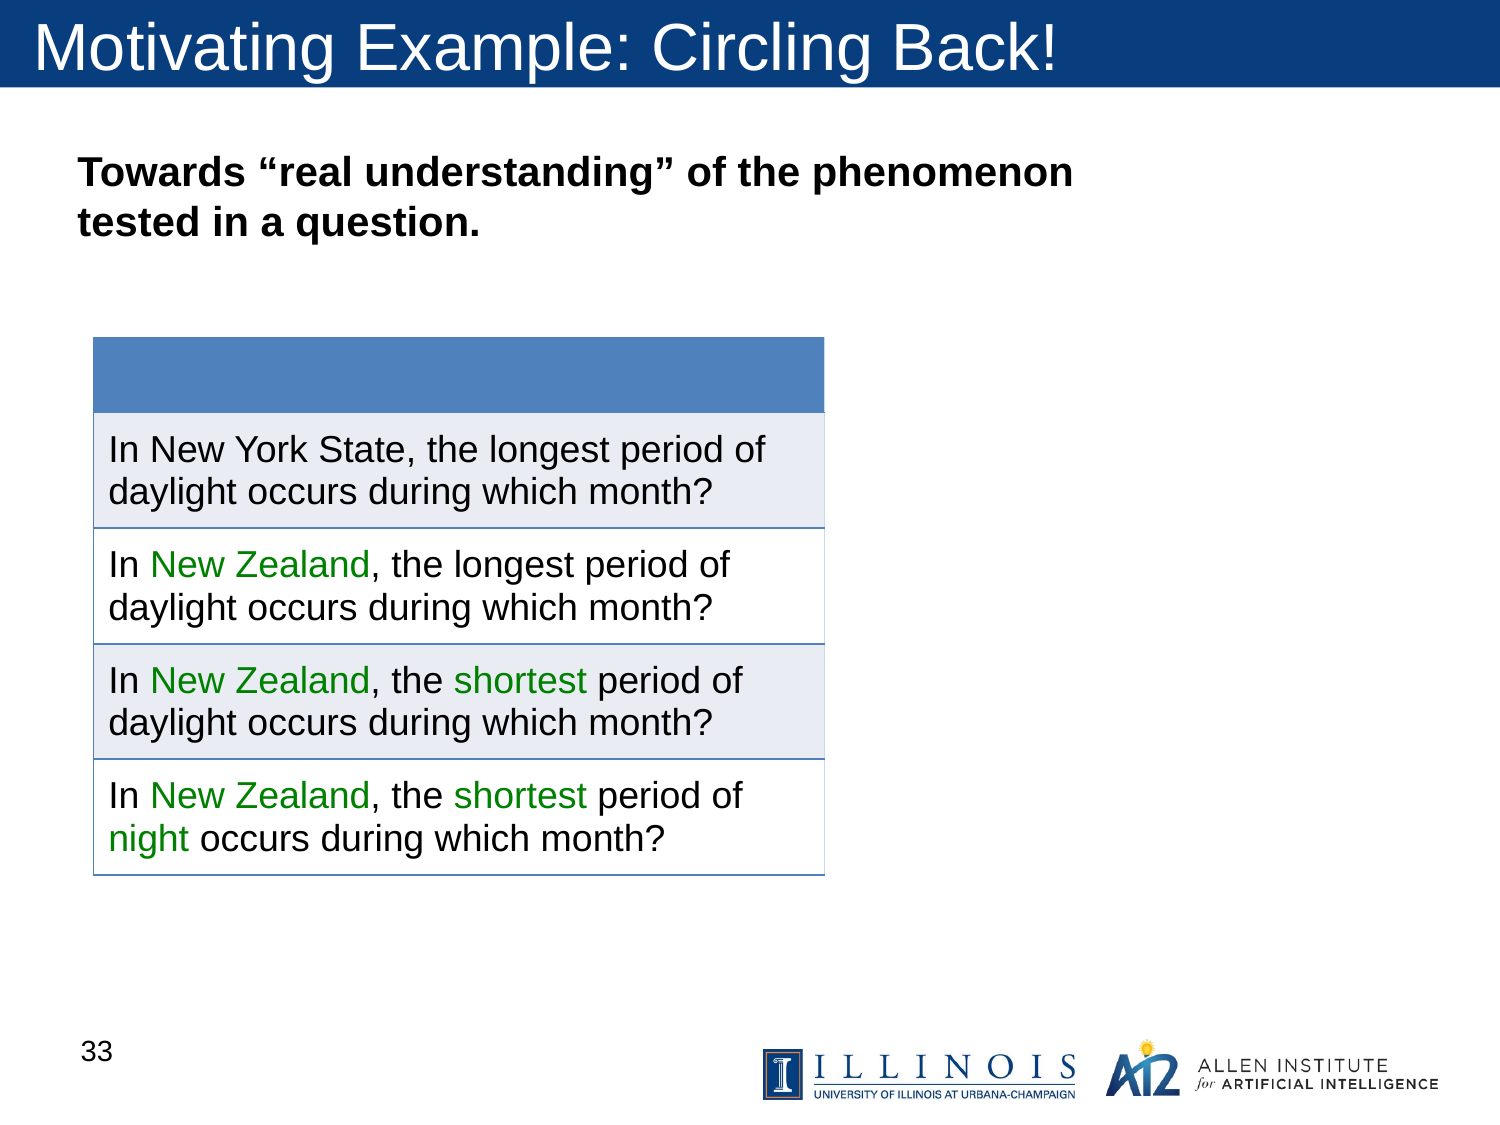

# Motivating Example: Circling Back!
Towards “real understanding” of the phenomenon
tested in a question.

|  | IR | PMI | TableILP |
| --- | --- | --- | --- |
| In New York State, the longest period of daylight occurs during which month? | June | June | June |
| In New Zealand, the longest period of daylight occurs during which month? | March | Dec | Dec |
| In New Zealand, the shortest period of daylight occurs during which month? | March | Dec | June |
| In New Zealand, the shortest period of night occurs during which month? | Dec | Dec | Dec |
33